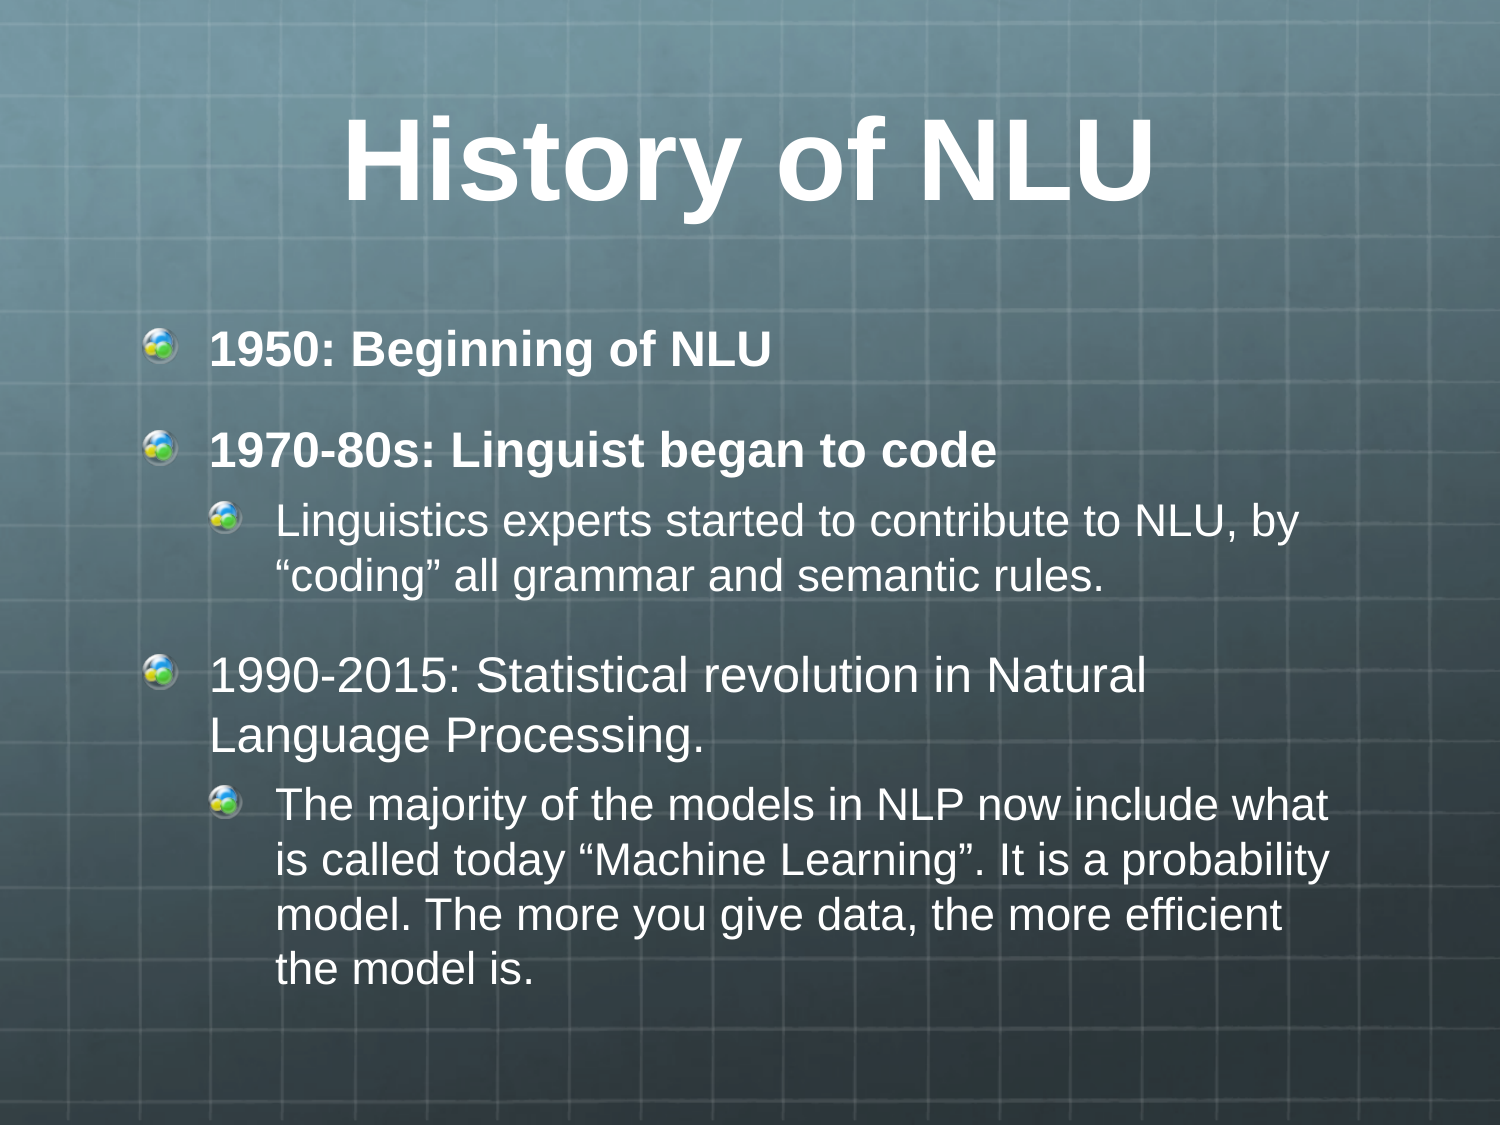

# History of NLU
1950: Beginning of NLU
1970-80s: Linguist began to code
Linguistics experts started to contribute to NLU, by “coding” all grammar and semantic rules.
1990-2015: Statistical revolution in Natural Language Processing.
The majority of the models in NLP now include what is called today “Machine Learning”. It is a probability model. The more you give data, the more efficient the model is.